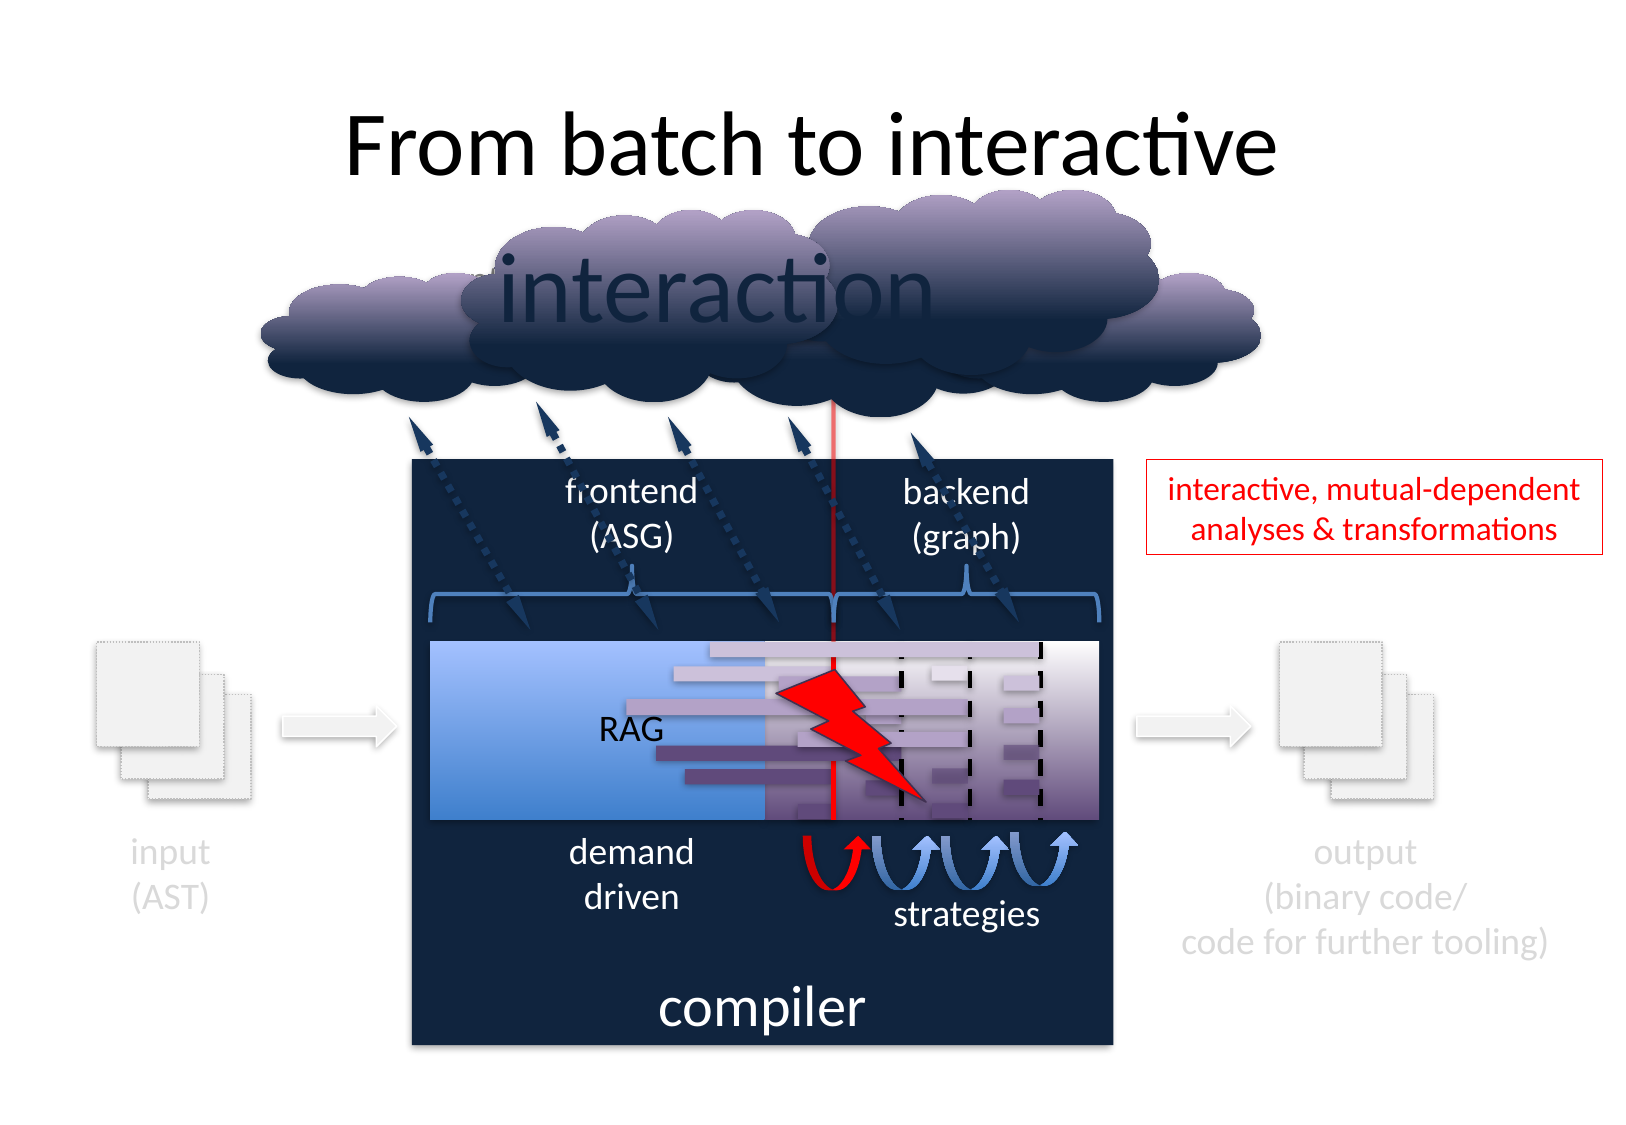

# From batch to interactive

interaction
syntax-directed analyses
demand-driven reference attribute grammar
graph-based transform.

compiler
frontend
(ASG)
backend
(graph)
interactive, mutual-dependent analyses & transformations

RAG
output
(binary code/
code for further tooling)
input
(AST)
demand
driven

strategies